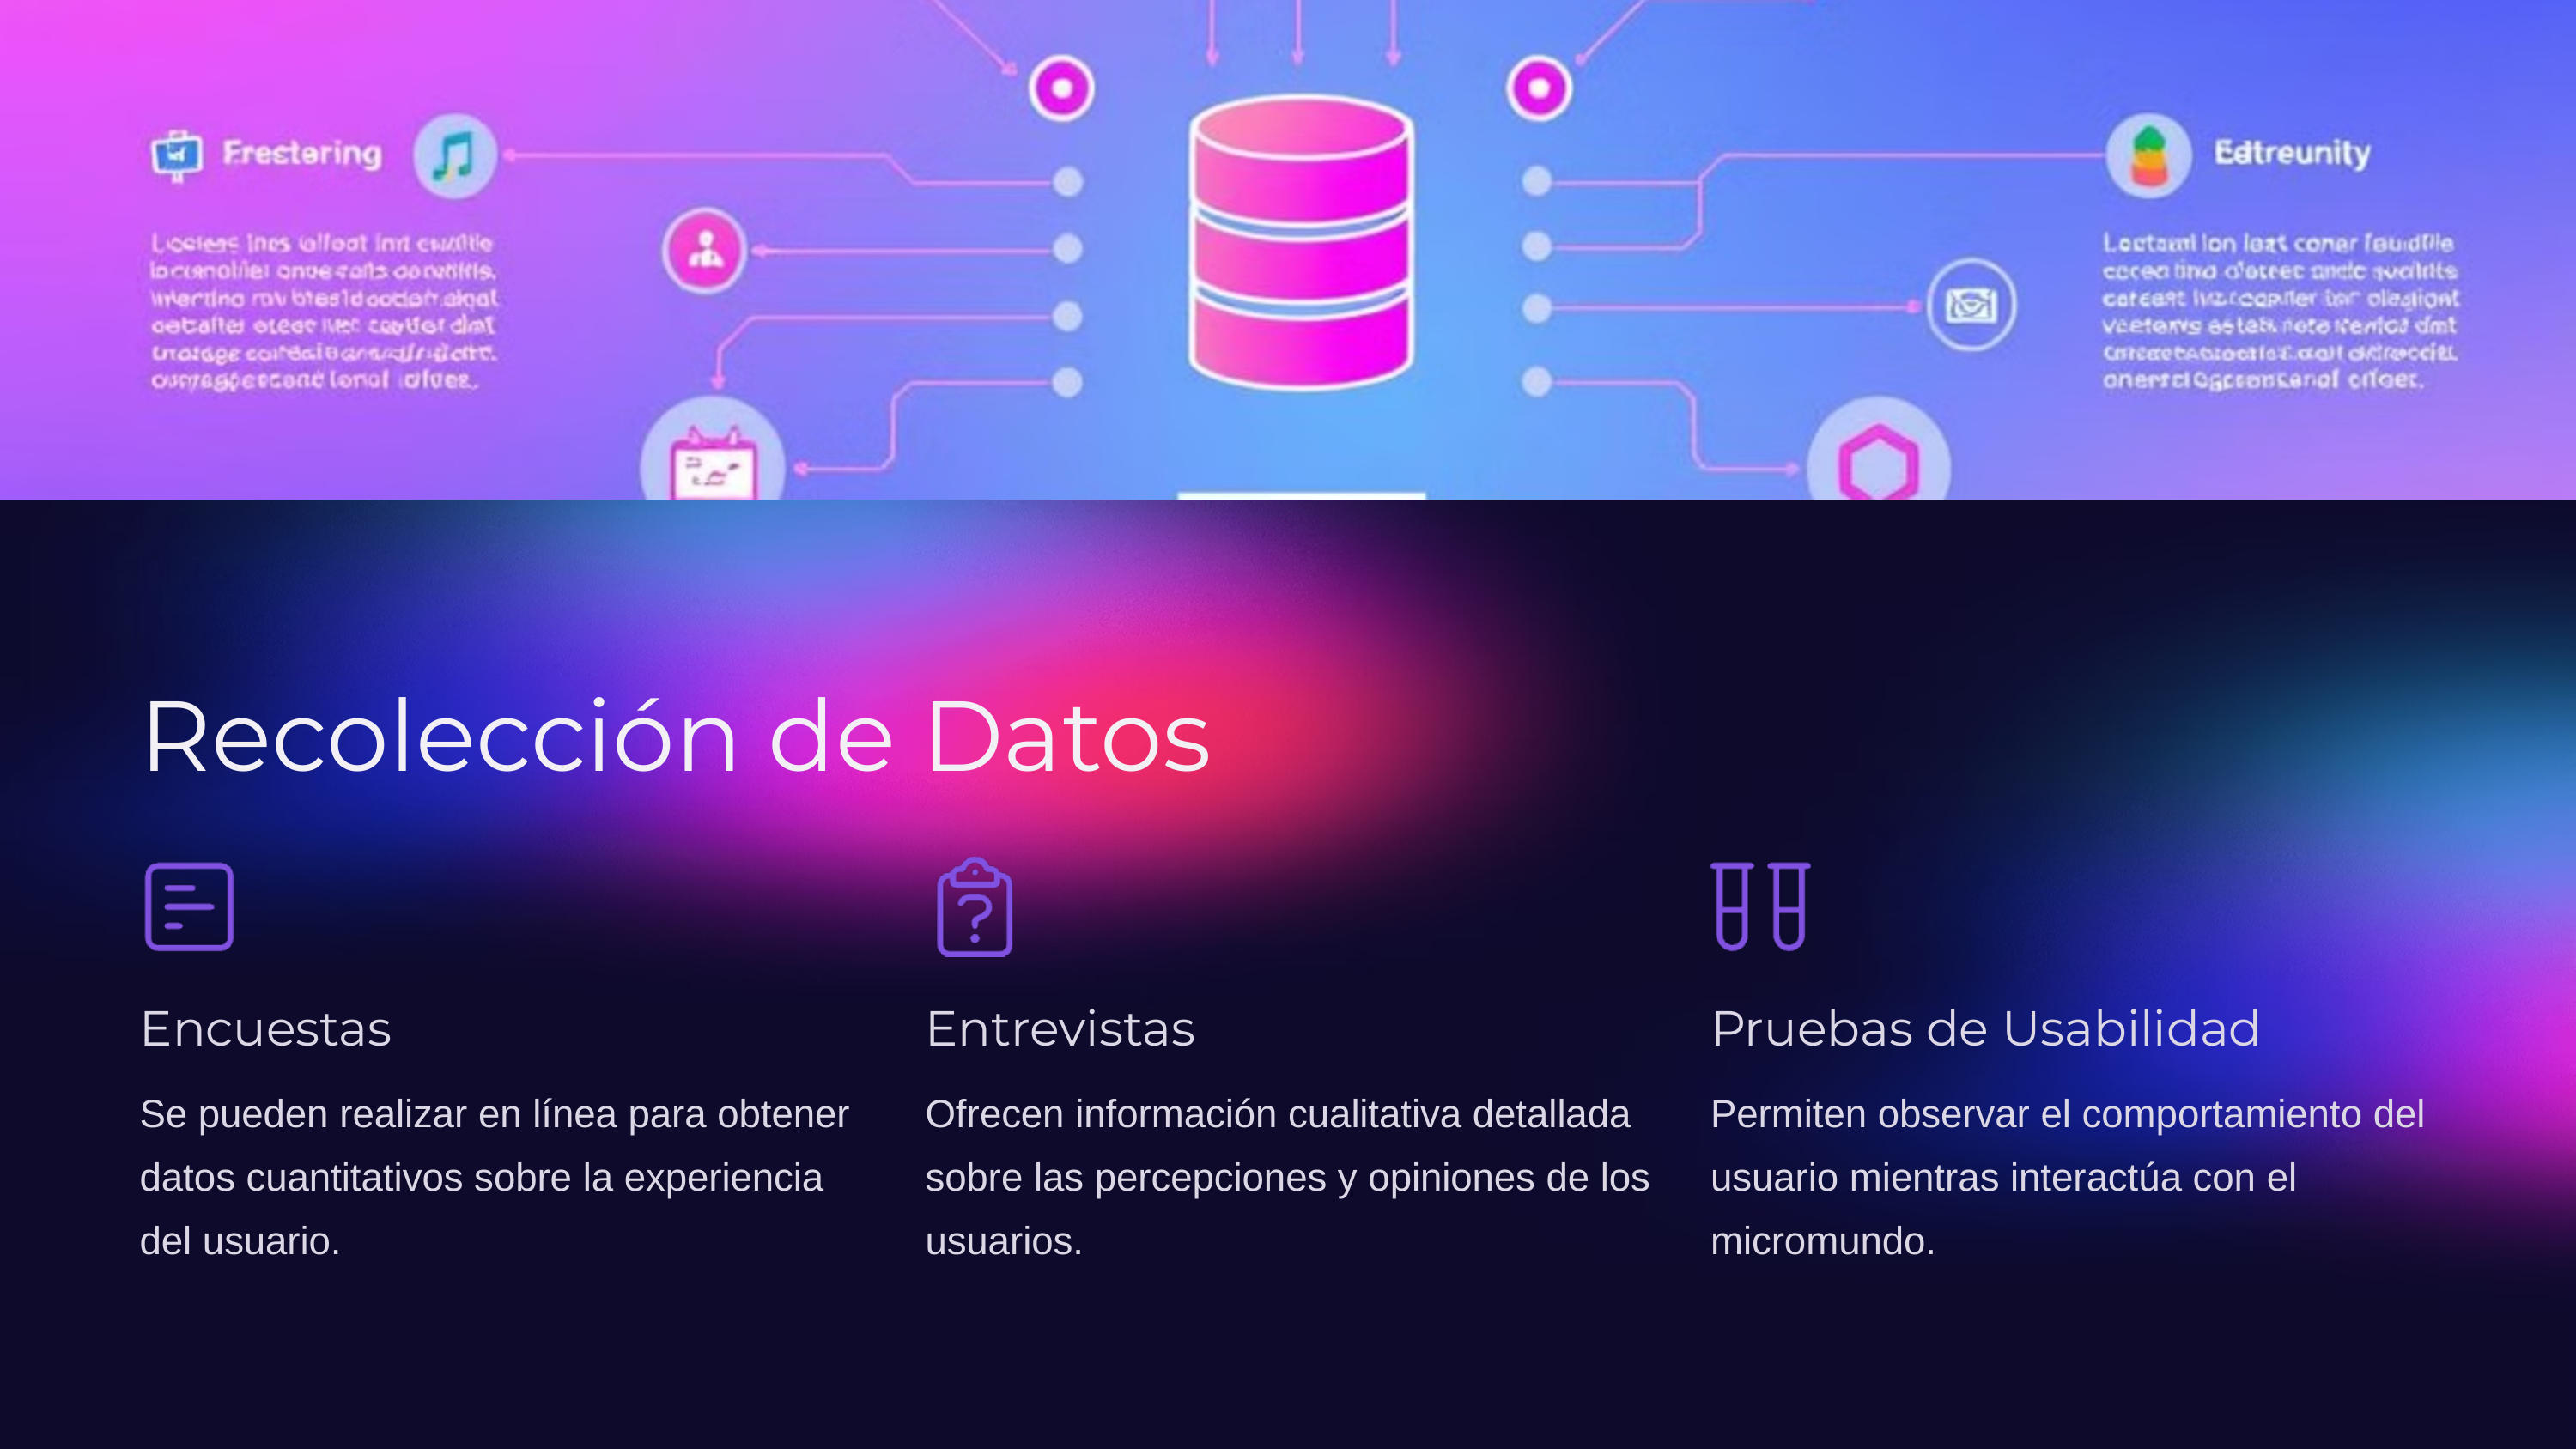

Recolección de Datos

Encuestas
Entrevistas
Pruebas de Usabilidad
Se pueden realizar en línea para obtener datos cuantitativos sobre la experiencia del usuario.
Ofrecen información cualitativa detallada sobre las percepciones y opiniones de los usuarios.
Permiten observar el comportamiento del usuario mientras interactúa con el micromundo.